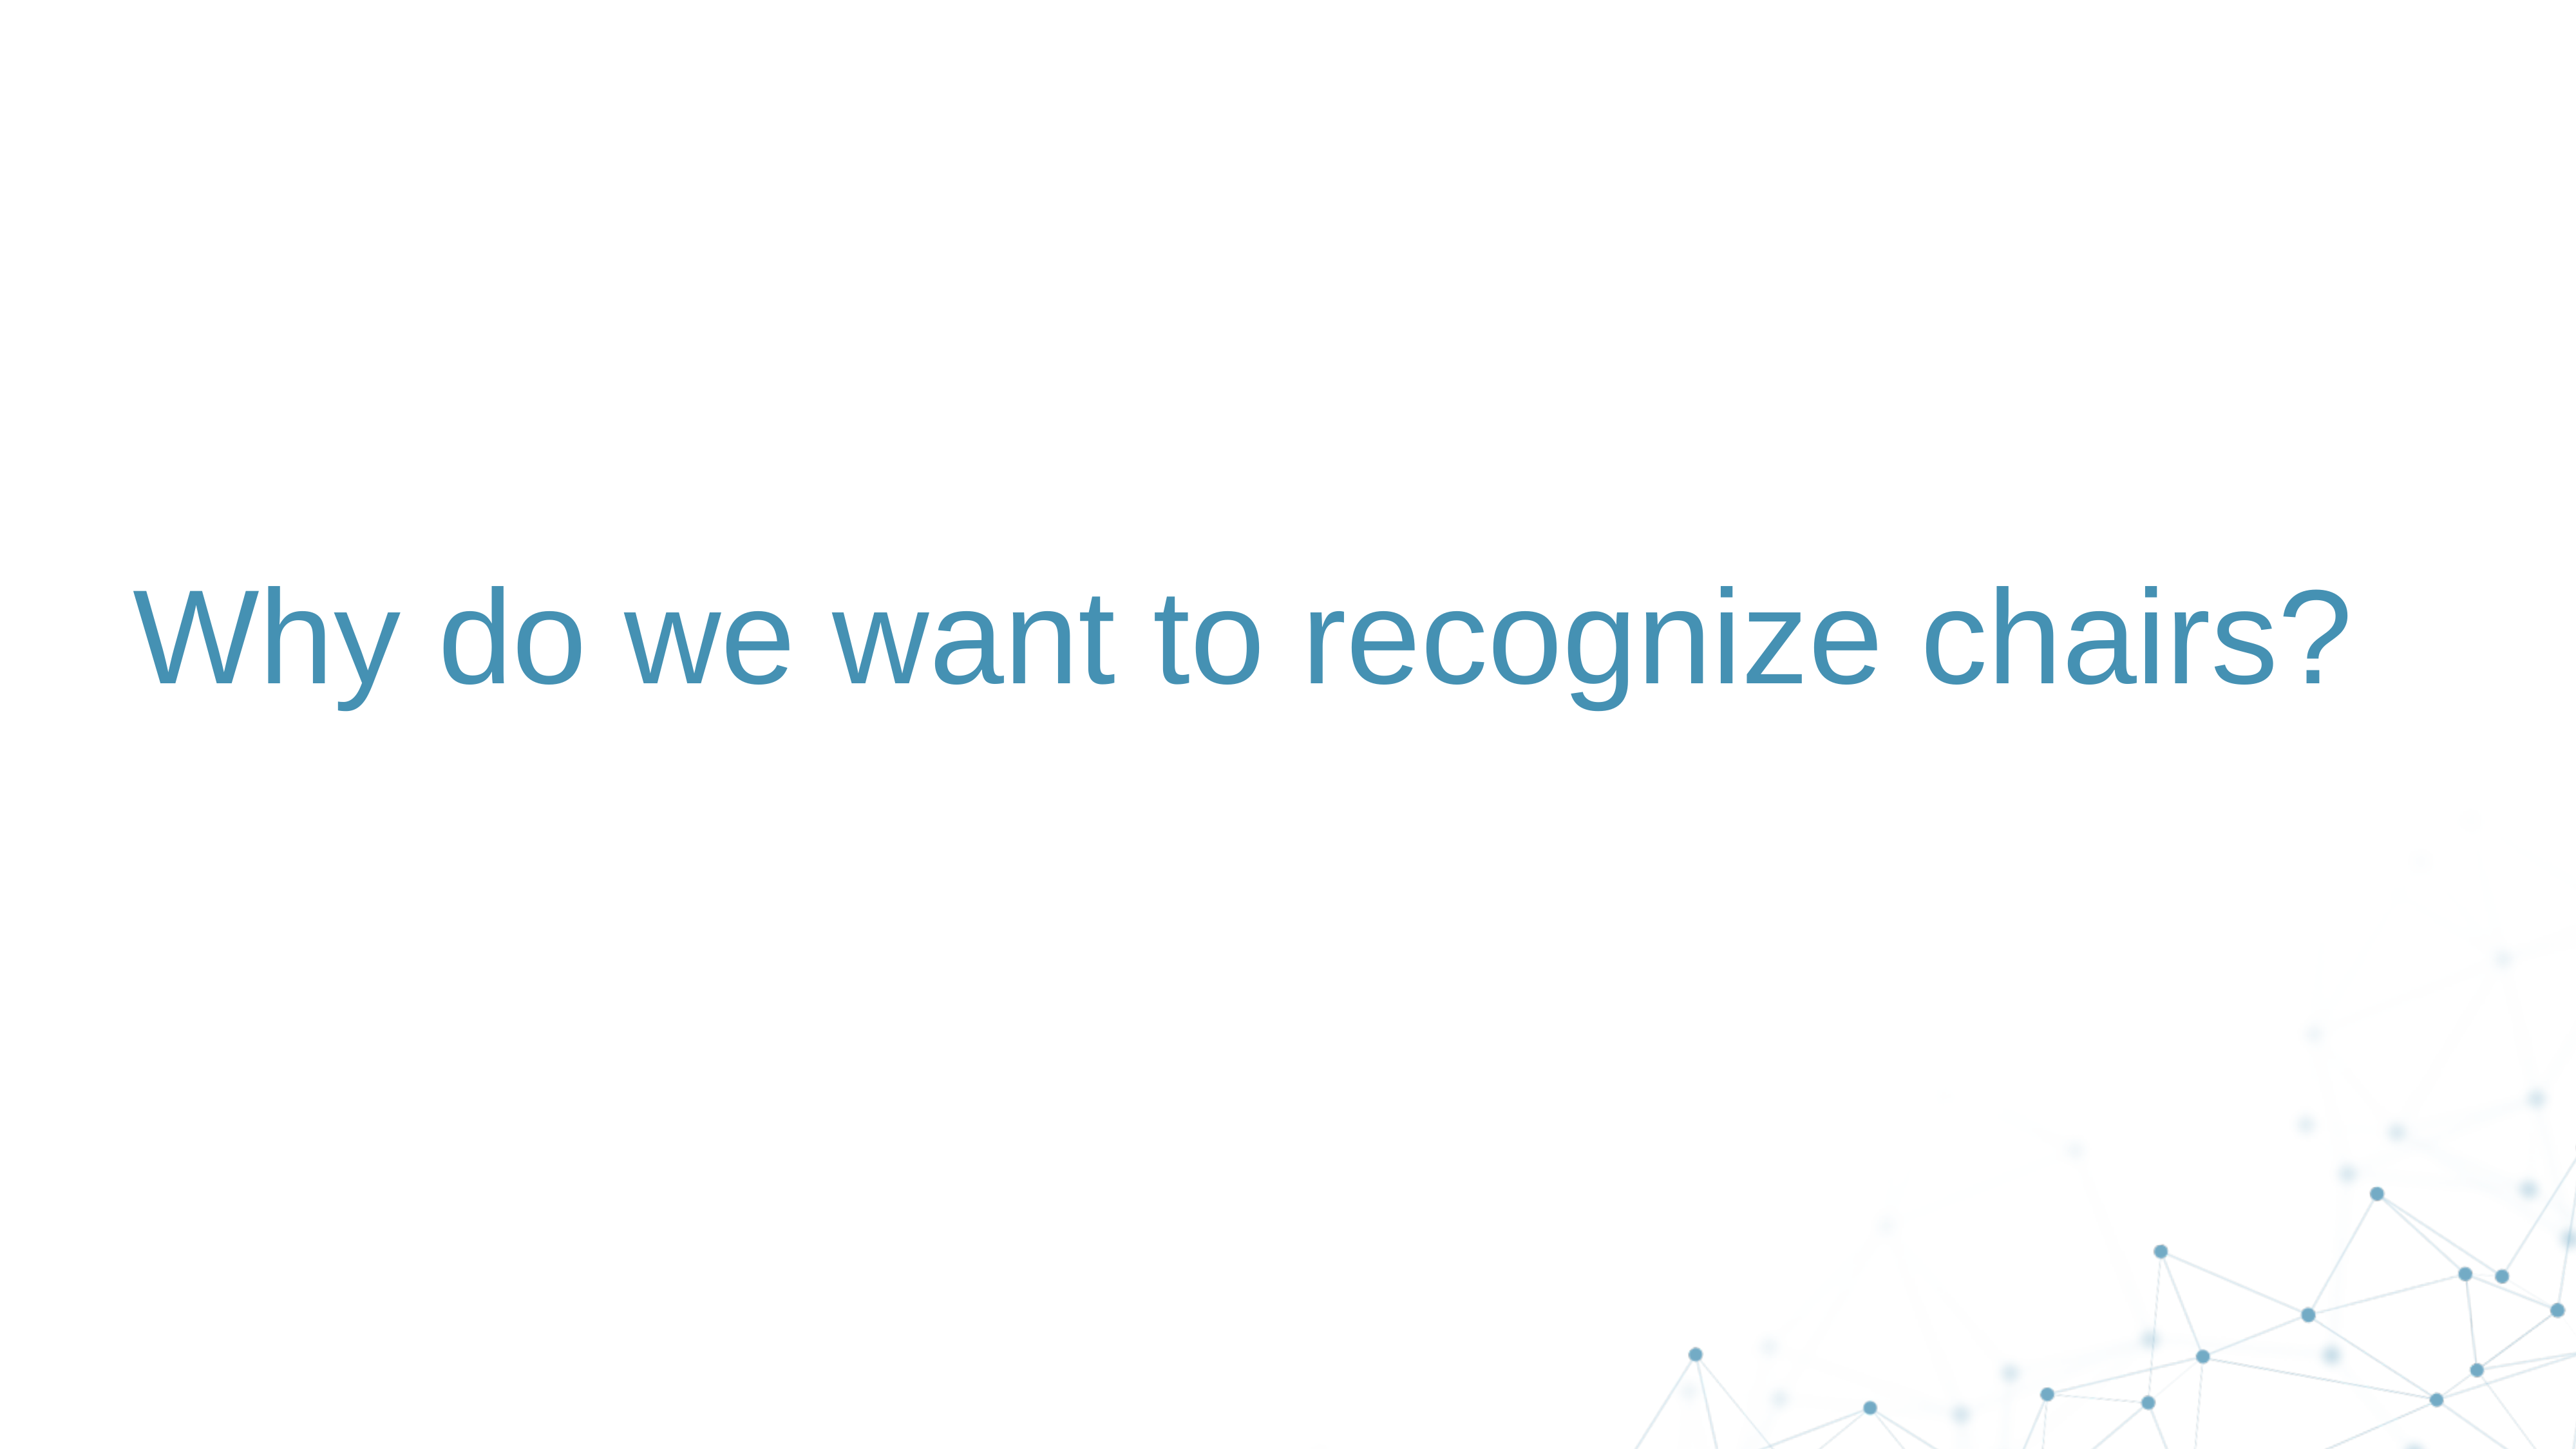

# Why do we want to recognize chairs?